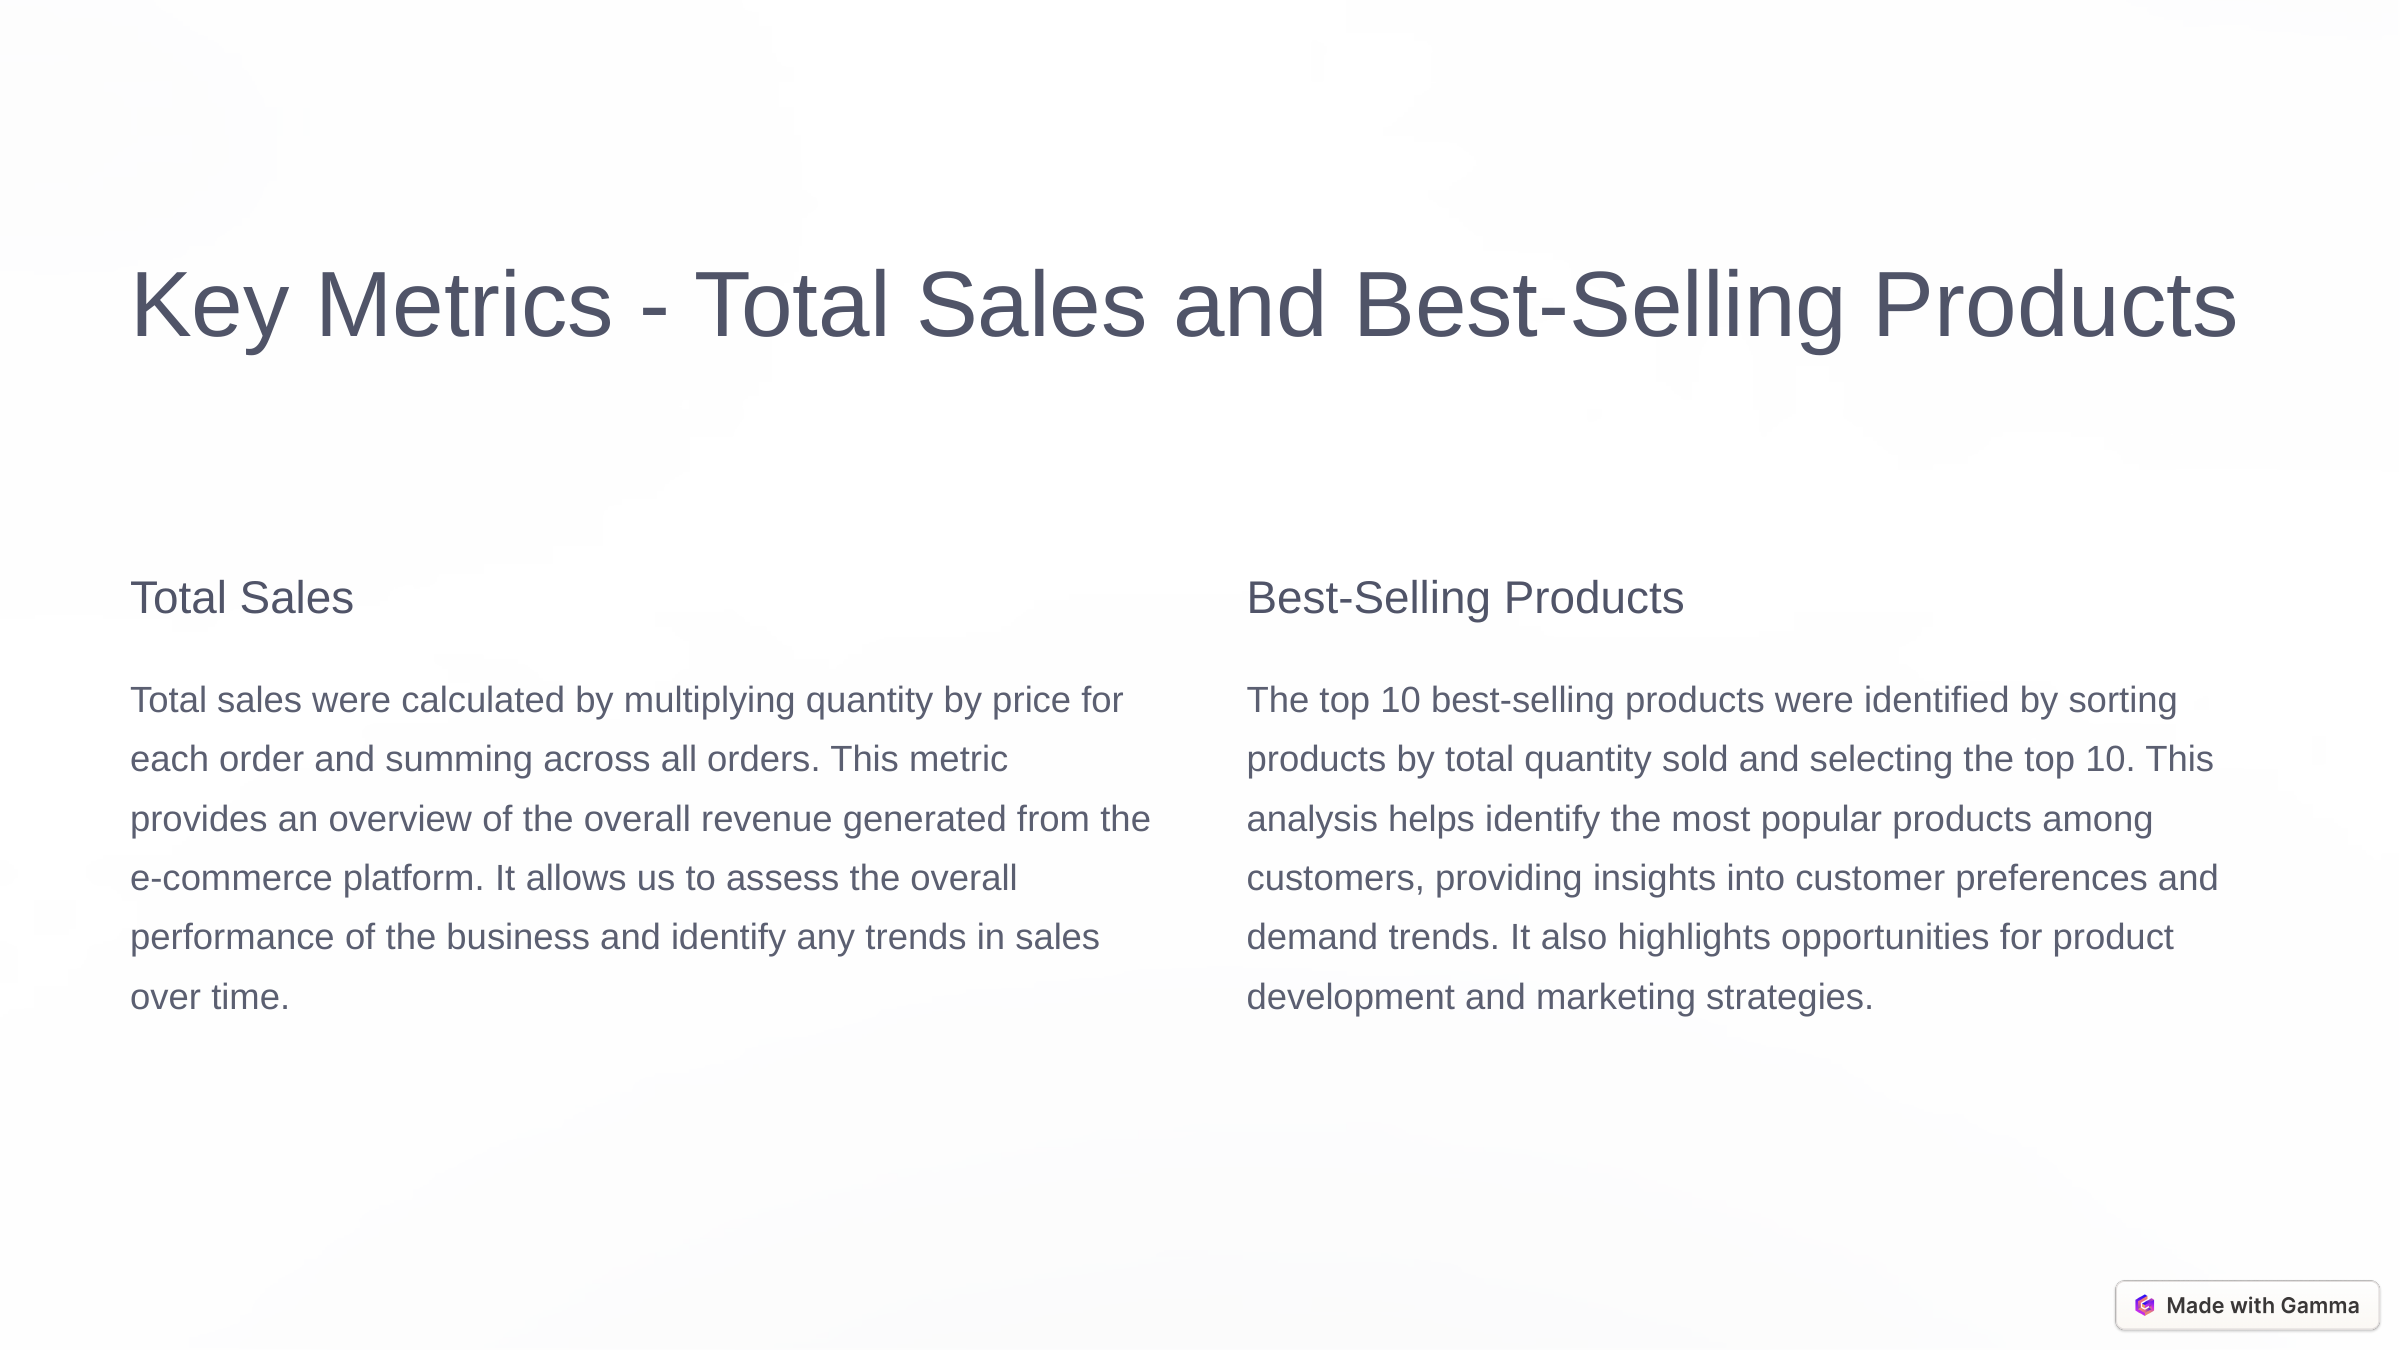

Key Metrics - Total Sales and Best-Selling Products
Total Sales
Best-Selling Products
Total sales were calculated by multiplying quantity by price for each order and summing across all orders. This metric provides an overview of the overall revenue generated from the e-commerce platform. It allows us to assess the overall performance of the business and identify any trends in sales over time.
The top 10 best-selling products were identified by sorting products by total quantity sold and selecting the top 10. This analysis helps identify the most popular products among customers, providing insights into customer preferences and demand trends. It also highlights opportunities for product development and marketing strategies.